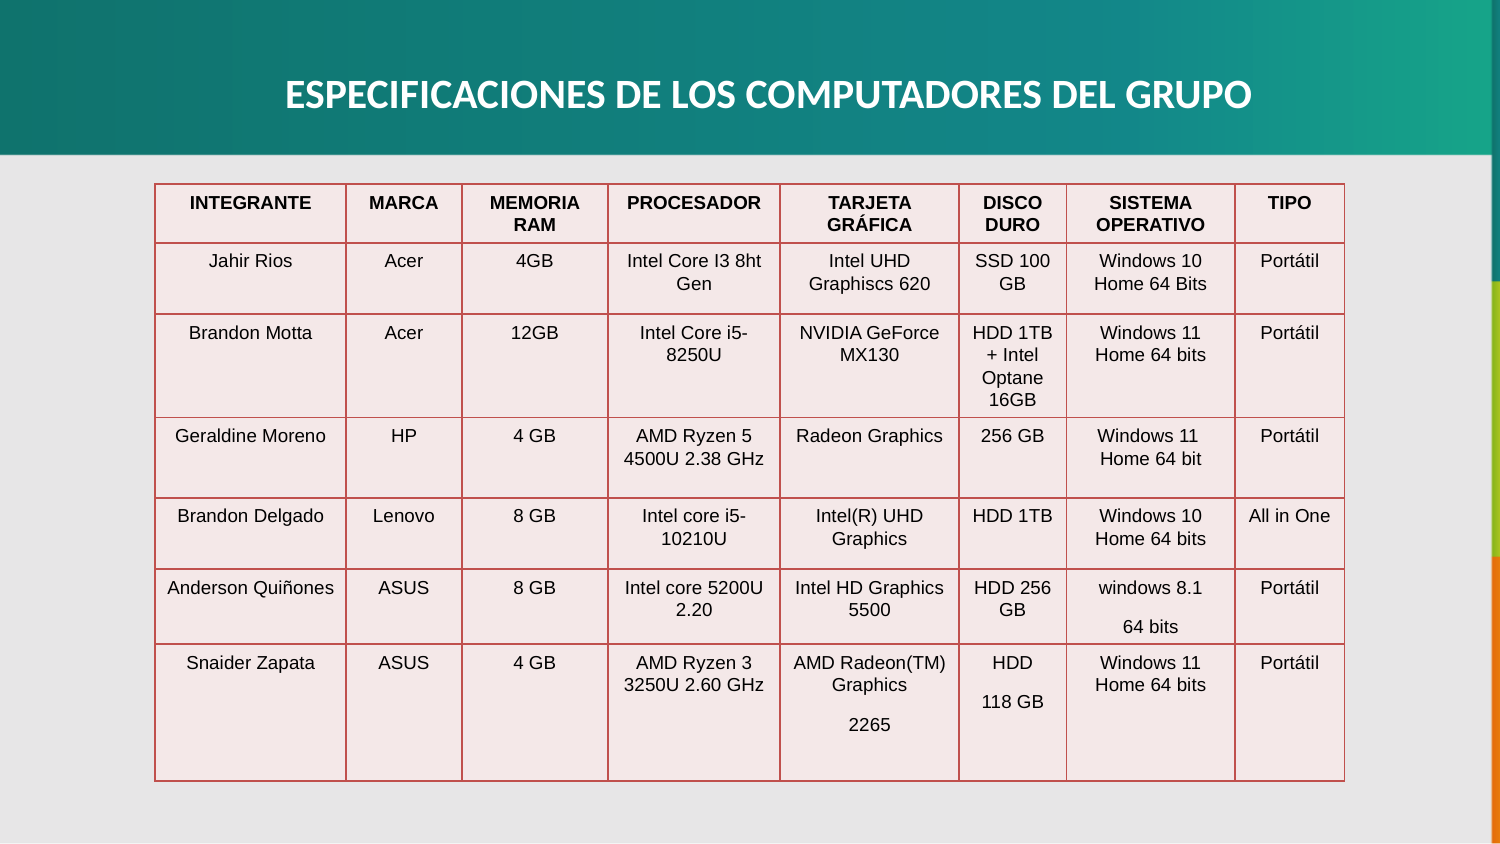

ESPECIFICACIONES DE LOS COMPUTADORES DEL GRUPO
| INTEGRANTE | MARCA | MEMORIA RAM | PROCESADOR | TARJETA GRÁFICA | DISCO DURO | SISTEMA OPERATIVO | TIPO |
| --- | --- | --- | --- | --- | --- | --- | --- |
| Jahir Rios | Acer | 4GB | Intel Core I3 8ht Gen | Intel UHD Graphiscs 620 | SSD 100 GB | Windows 10 Home 64 Bits | Portátil |
| Brandon Motta | Acer | 12GB | Intel Core i5-8250U | NVIDIA GeForce MX130 | HDD 1TB + Intel Optane 16GB | Windows 11 Home 64 bits | Portátil |
| Geraldine Moreno | HP | 4 GB | AMD Ryzen 5 4500U 2.38 GHz | Radeon Graphics | 256 GB | Windows 11 Home 64 bit | Portátil |
| Brandon Delgado | Lenovo | 8 GB | Intel core i5-10210U | Intel(R) UHD Graphics | HDD 1TB | Windows 10 Home 64 bits | All in One |
| Anderson Quiñones | ASUS | 8 GB | Intel core 5200U 2.20 | Intel HD Graphics 5500 | HDD 256 GB | windows 8.1 64 bits | Portátil |
| Snaider Zapata | ASUS | 4 GB | AMD Ryzen 3 3250U 2.60 GHz | AMD Radeon(TM) Graphics 2265 | HDD 118 GB | Windows 11 Home 64 bits | Portátil |